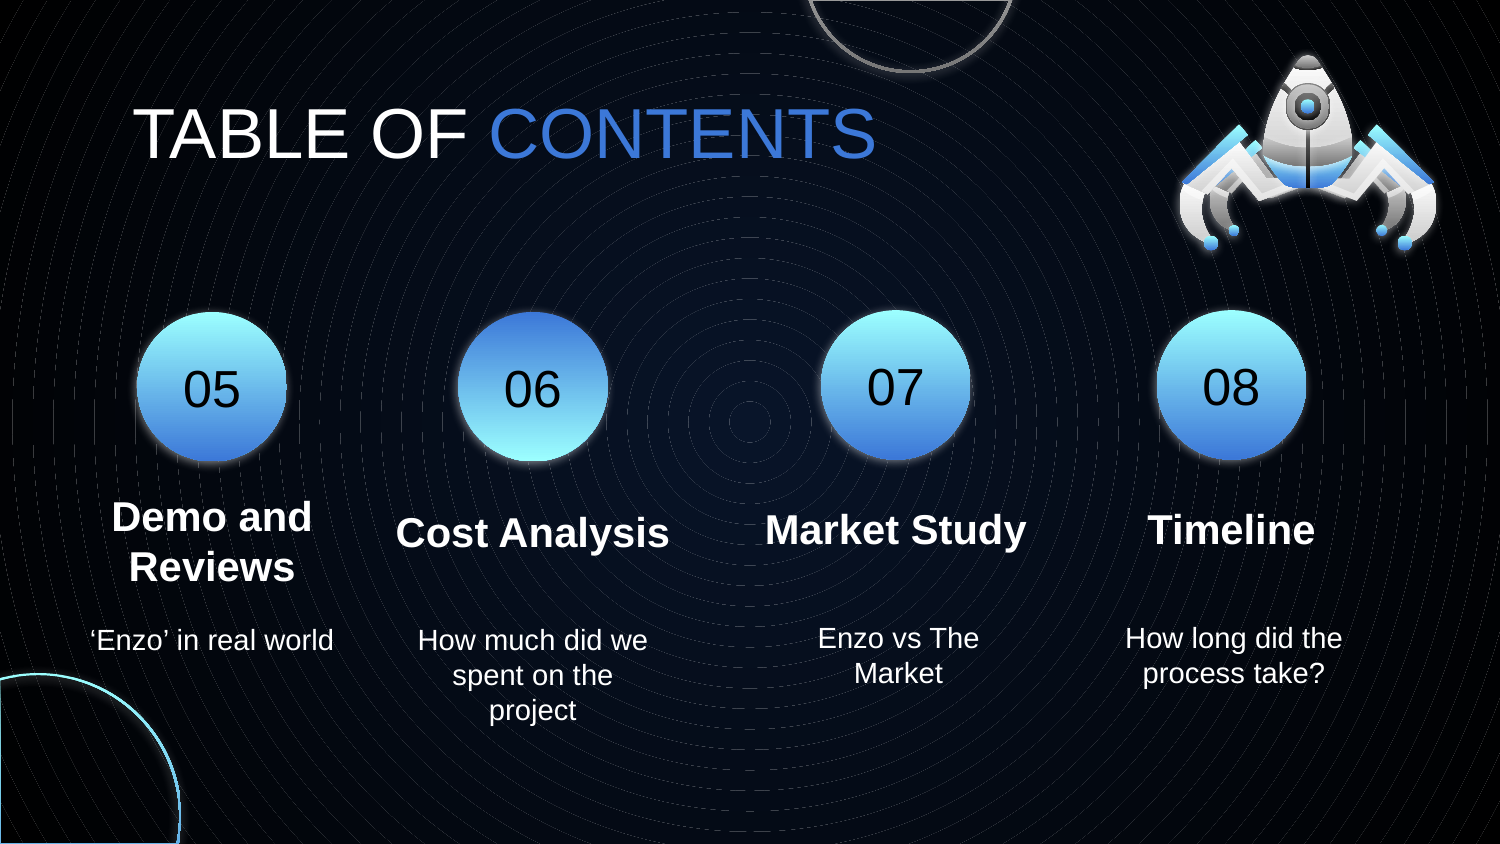

# TABLE OF CONTENTS

07
08
05
06
Cost Analysis
Market Study
Timeline
Demo and Reviews
Enzo vs The Market

How long did the process take?

‘Enzo’ in real world
How much did we spent on the project